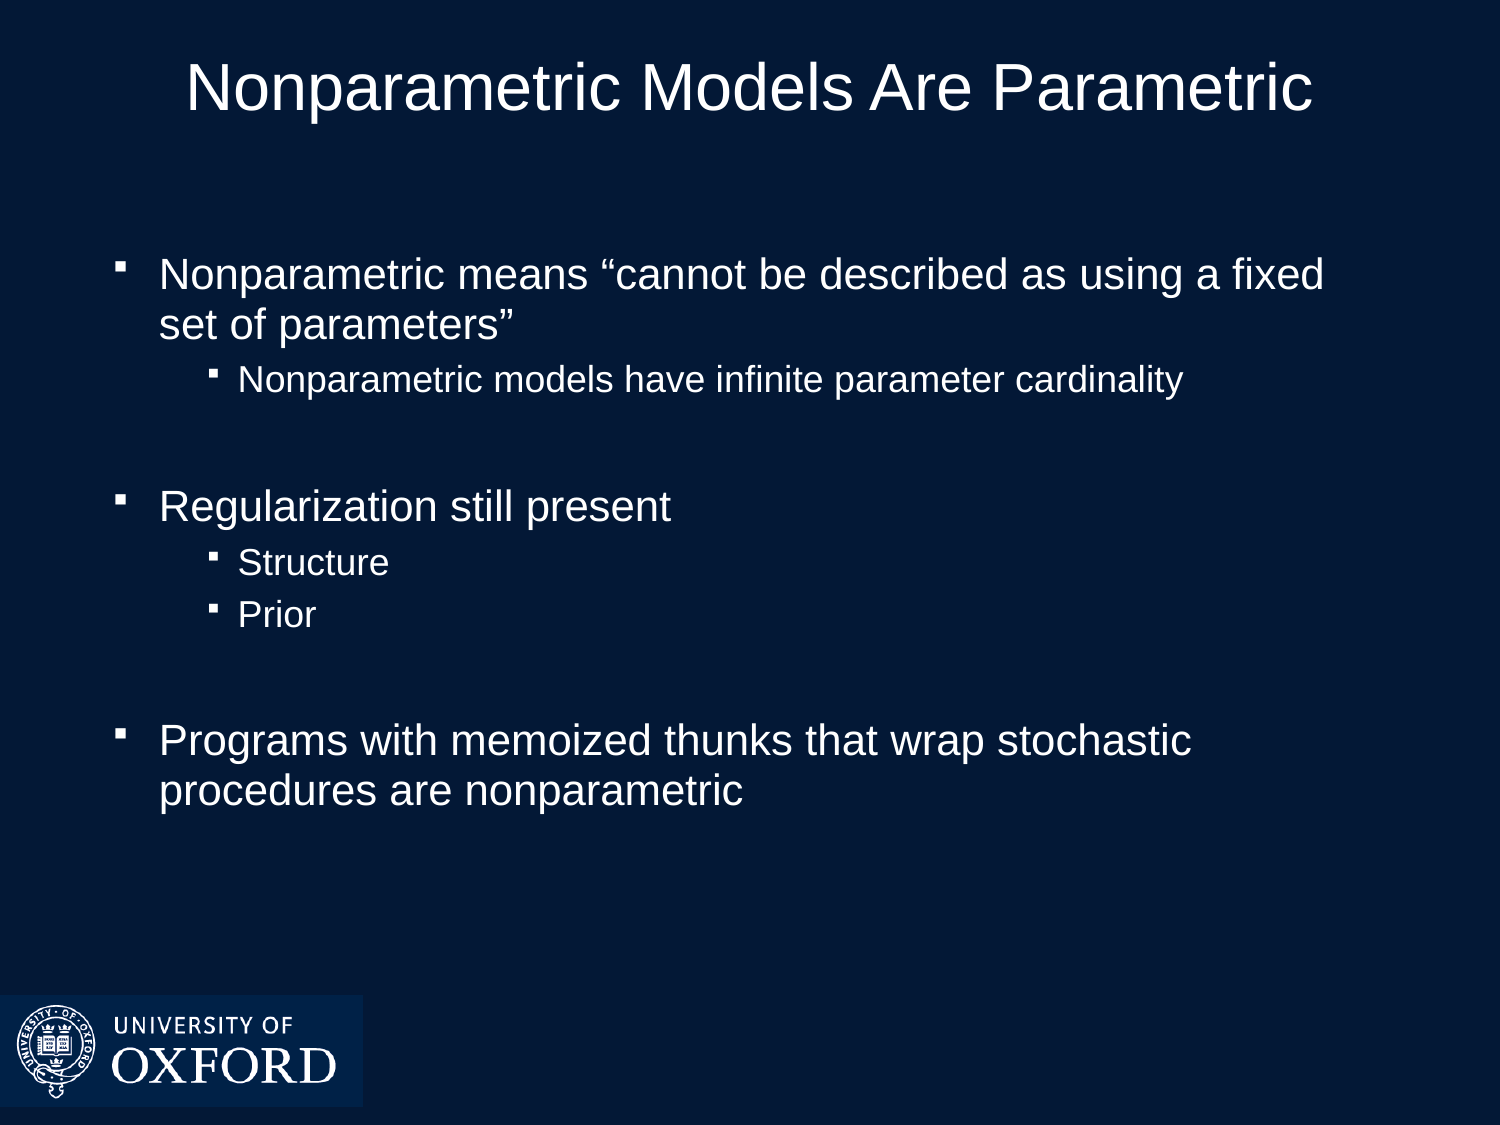

# Nonparametric Models Are Parametric
Nonparametric means “cannot be described as using a fixed set of parameters”
Nonparametric models have infinite parameter cardinality

Regularization still present
Structure
Prior

Programs with memoized thunks that wrap stochastic procedures are nonparametric